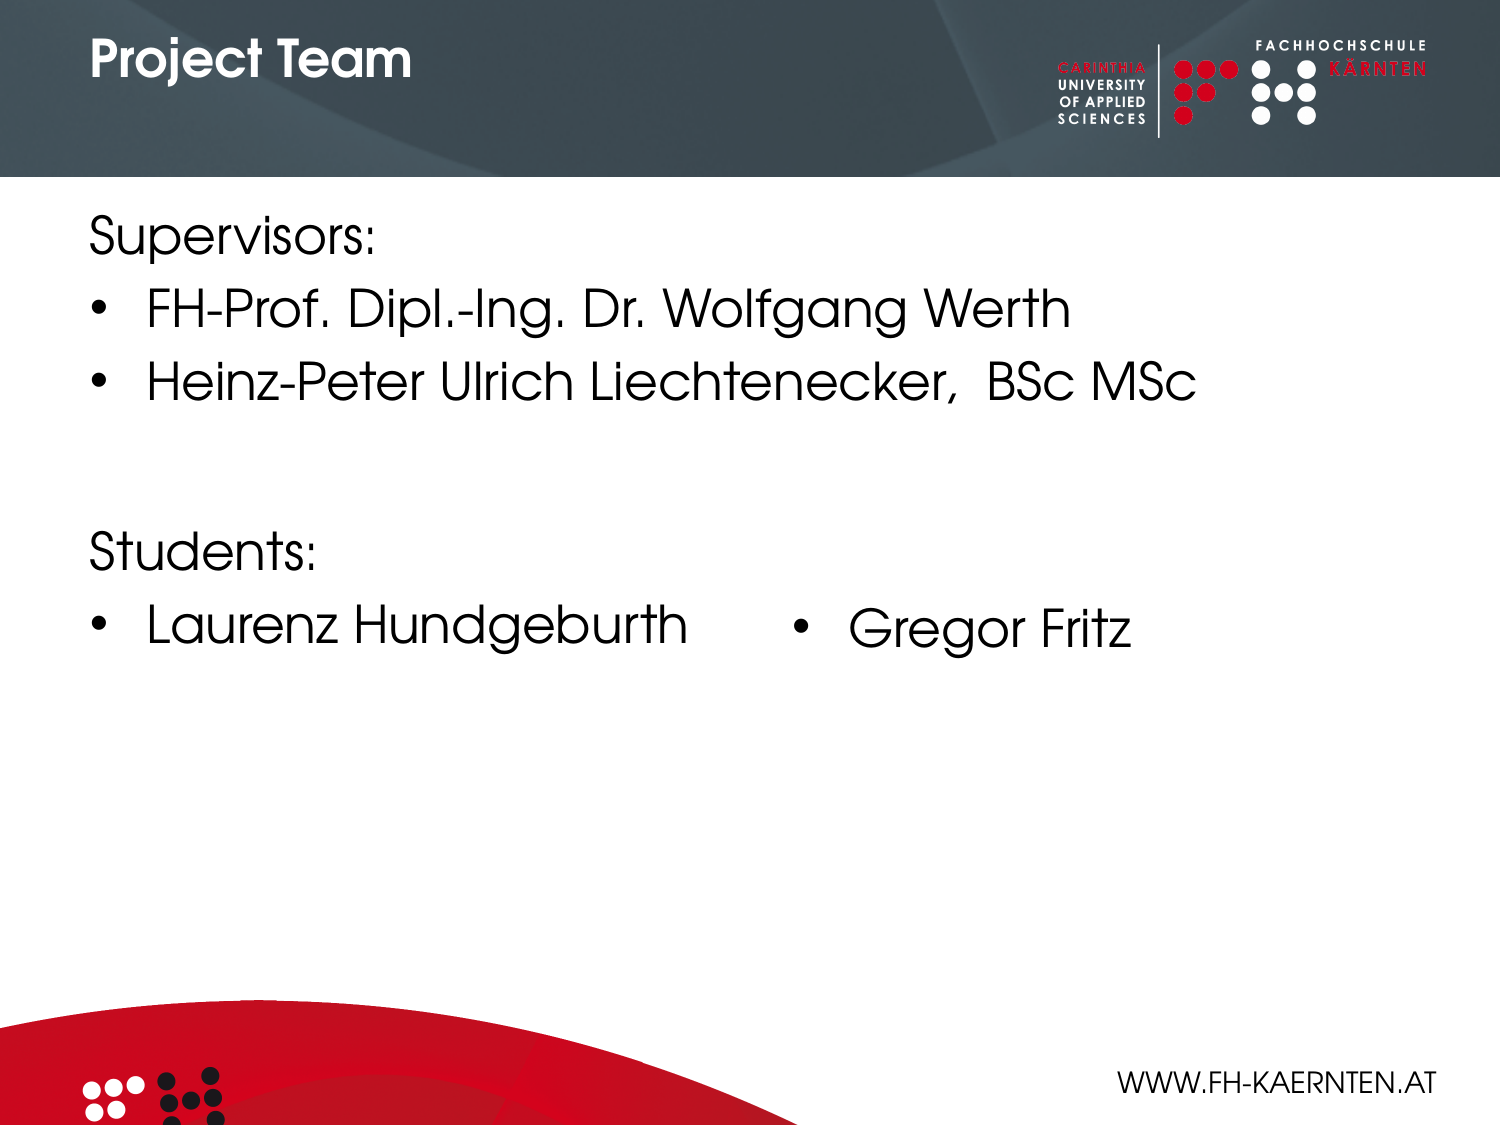

# Project Team
Supervisors:
FH-Prof. Dipl.-Ing. Dr. Wolfgang Werth
Heinz-Peter Ulrich Liechtenecker,  BSc MSc

Students:
Laurenz Hundgeburth

Gregor Fritz